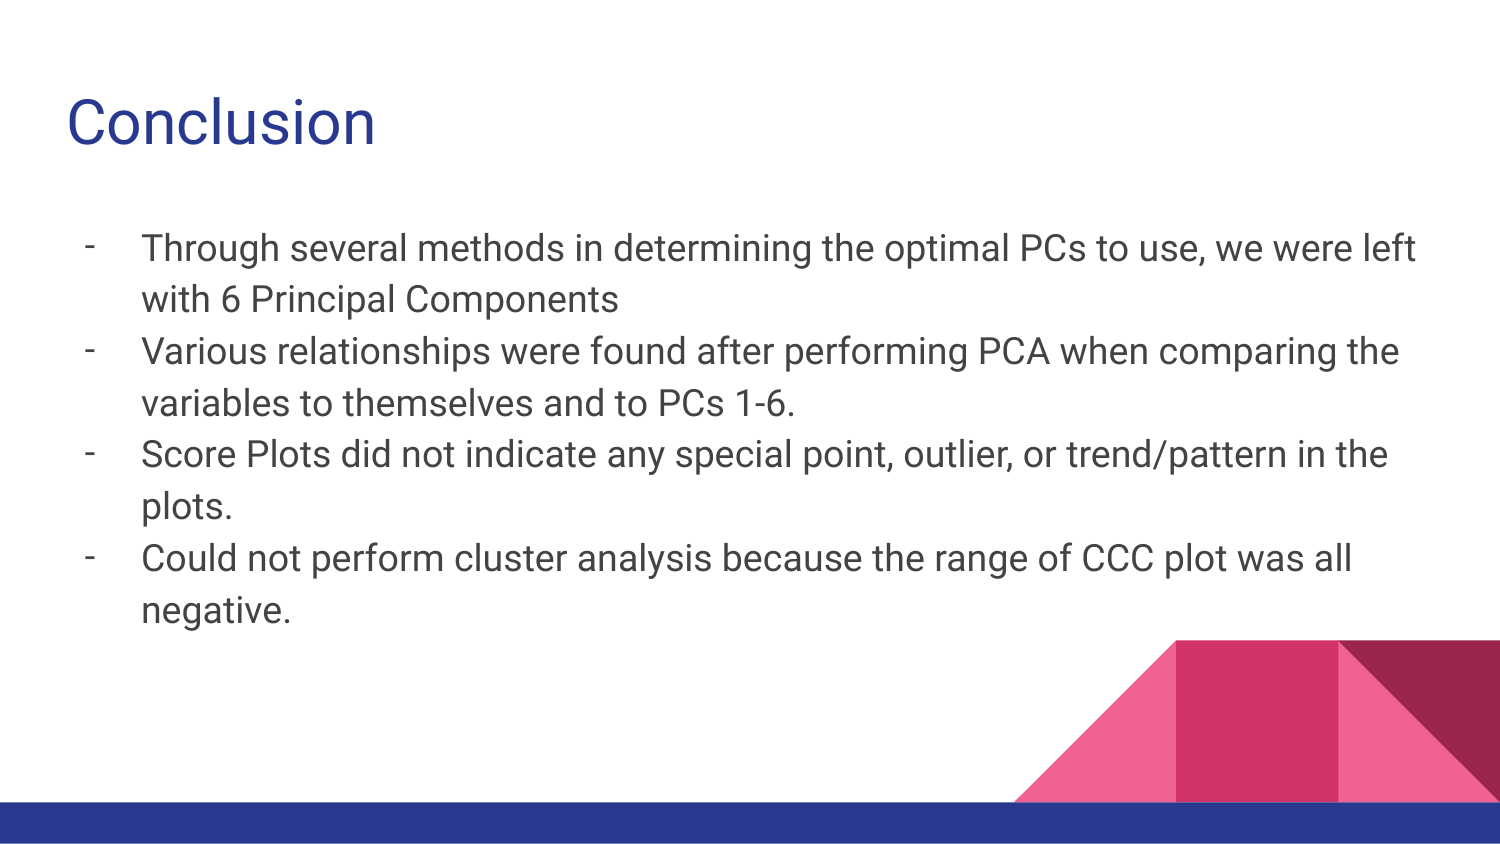

# Conclusion
Through several methods in determining the optimal PCs to use, we were left with 6 Principal Components
Various relationships were found after performing PCA when comparing the variables to themselves and to PCs 1-6.
Score Plots did not indicate any special point, outlier, or trend/pattern in the plots.
Could not perform cluster analysis because the range of CCC plot was all negative.